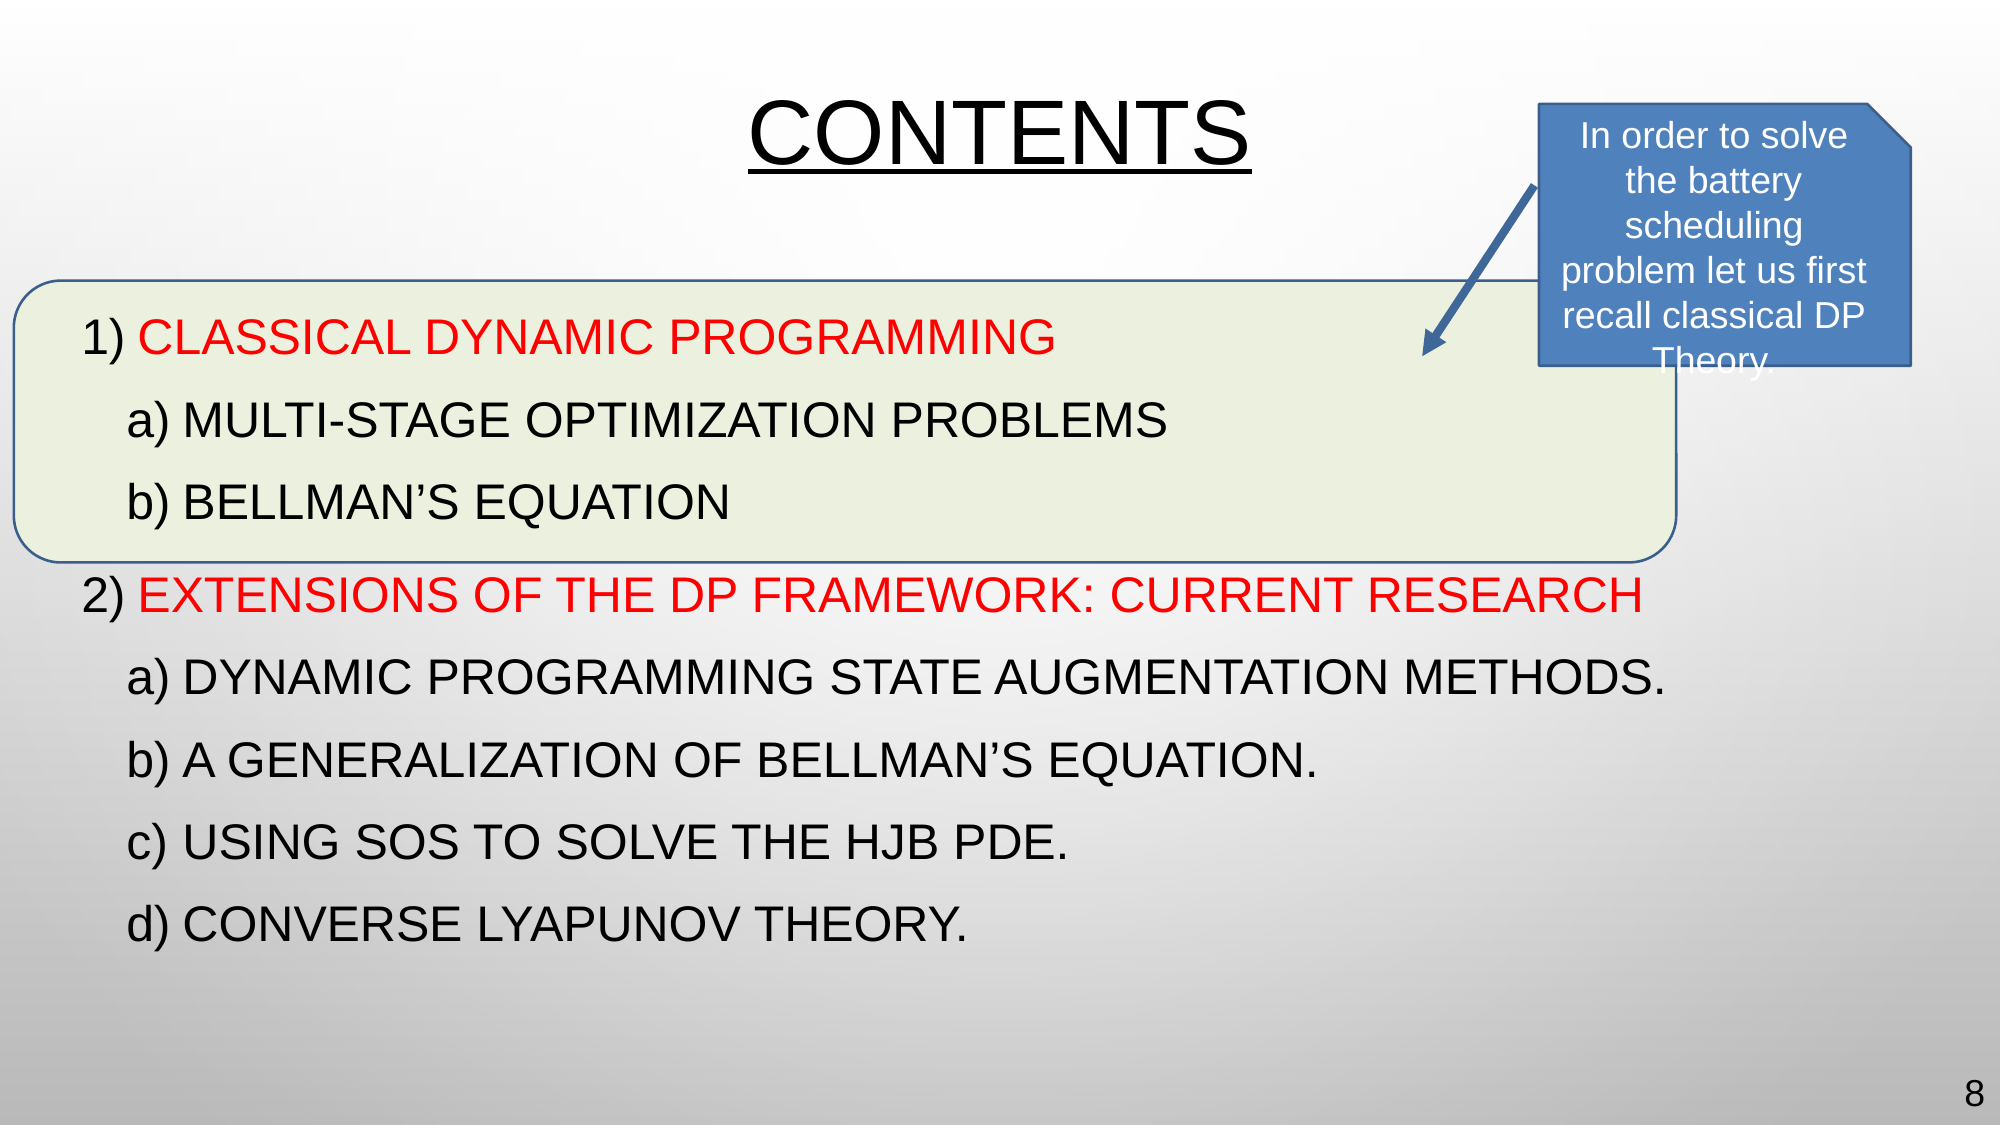

# Contents
In order to solve the battery scheduling problem let us first recall classical DP Theory.

Classical Dynamic Programming
Multi-Stage Optimization Problems
Bellman’s Equation
Extensions of the DP Framework: Current Research
Dynamic Programming state augmentation methods.
A Generalization of Bellman’s Equation.
Using SOS to Solve The HJB PDE.
Converse Lyapunov Theory.

8